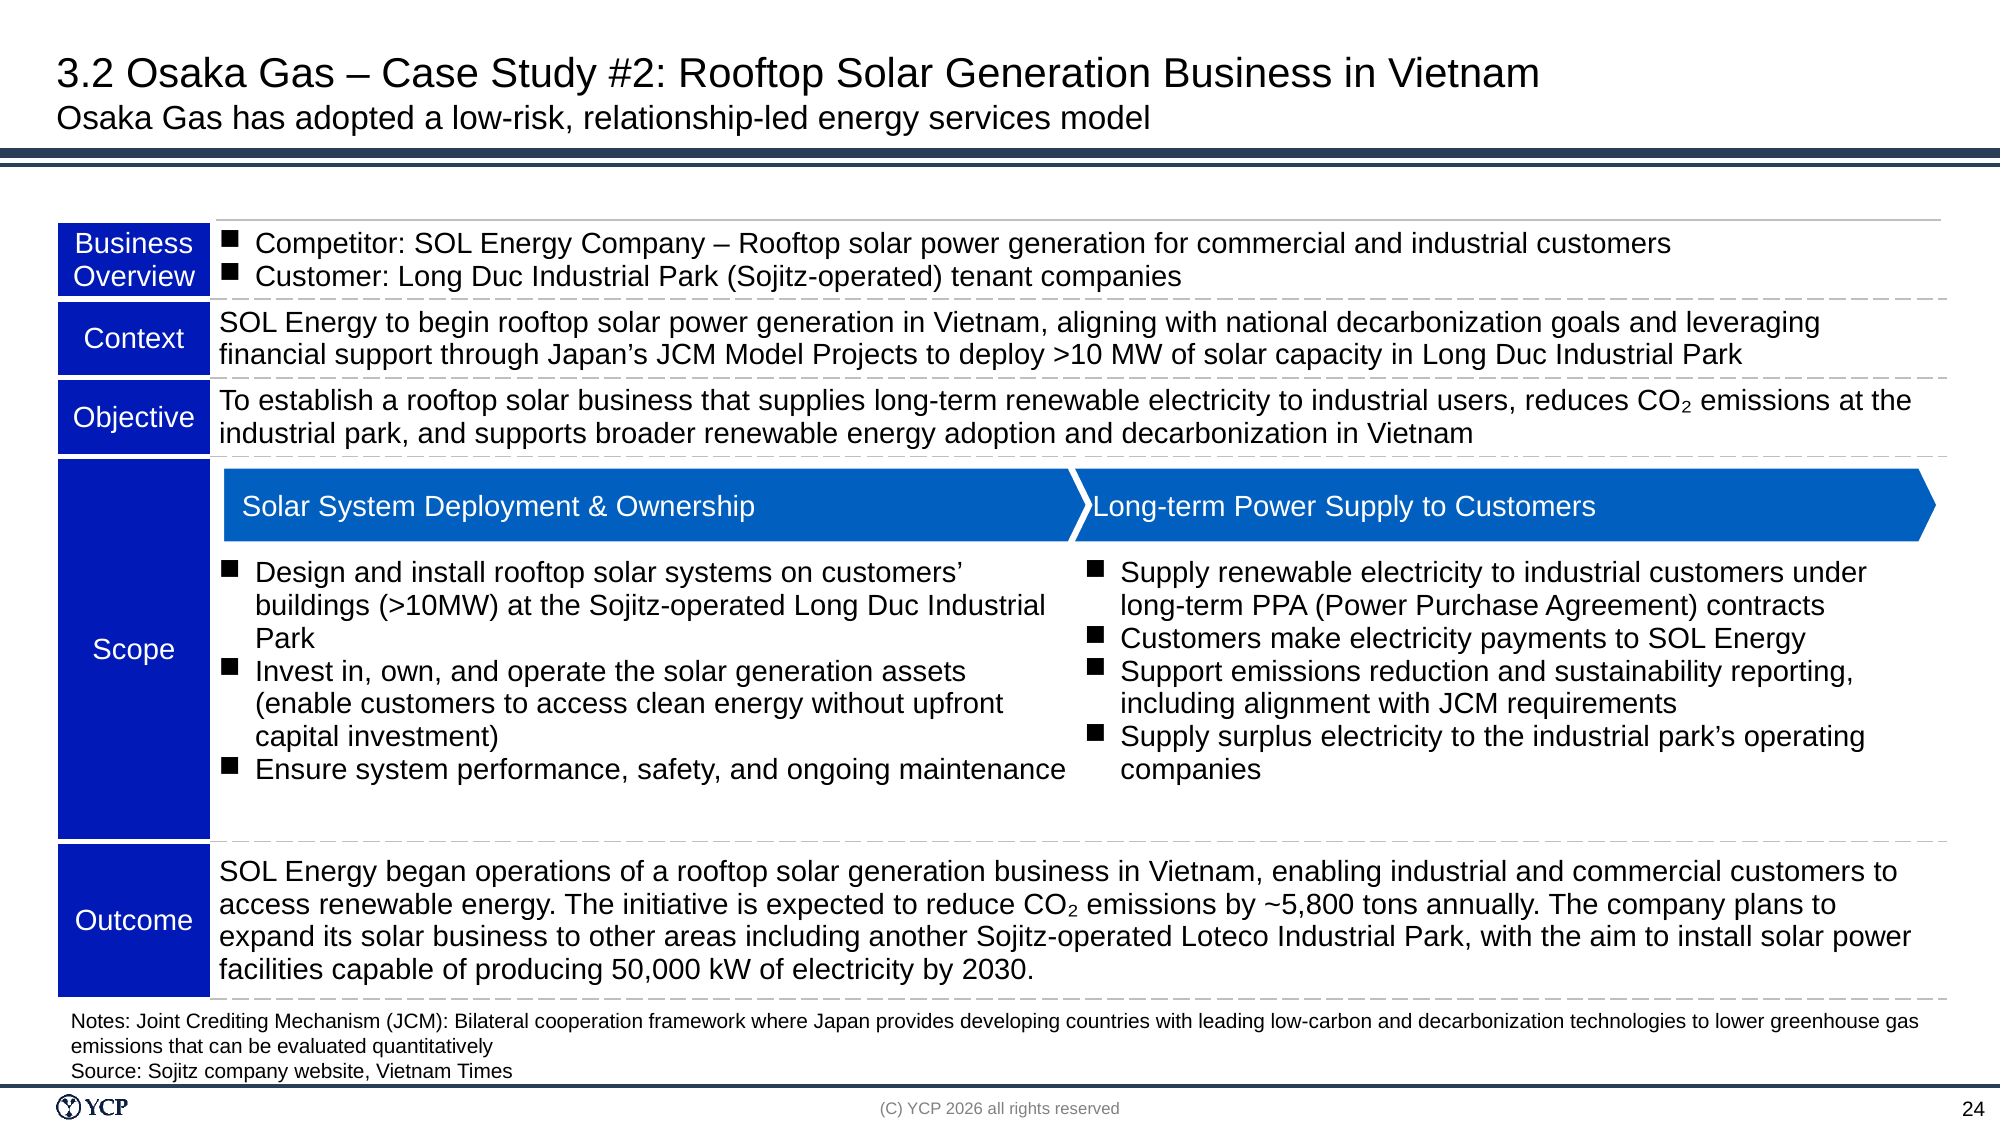

# 3.2 Osaka Gas – Case Study #2: Rooftop Solar Generation Business in Vietnam Osaka Gas has adopted a low-risk, relationship-led energy services model
| Business Overview | Competitor: SOL Energy Company – Rooftop solar power generation for commercial and industrial customers Customer: Long Duc Industrial Park (Sojitz-operated) tenant companies |  |  |  |
| --- | --- | --- | --- | --- |
| Context | SOL Energy to begin rooftop solar power generation in Vietnam, aligning with national decarbonization goals and leveraging financial support through Japan’s JCM Model Projects to deploy >10 MW of solar capacity in Long Duc Industrial Park |  |  |  |
| Objective | To establish a rooftop solar business that supplies long-term renewable electricity to industrial users, reduces CO₂ emissions at the industrial park, and supports broader renewable energy adoption and decarbonization in Vietnam |  |  |  |
| Scope |  |  |  |  |
|  | Design and install rooftop solar systems on customers’ buildings (>10MW) at the Sojitz-operated Long Duc Industrial Park Invest in, own, and operate the solar generation assets (enable customers to access clean energy without upfront capital investment) Ensure system performance, safety, and ongoing maintenance |  | Supply renewable electricity to industrial customers under long-term PPA (Power Purchase Agreement) contracts Customers make electricity payments to SOL Energy Support emissions reduction and sustainability reporting, including alignment with JCM requirements Supply surplus electricity to the industrial park’s operating companies |  |
| Outcome | SOL Energy began operations of a rooftop solar generation business in Vietnam, enabling industrial and commercial customers to access renewable energy. The initiative is expected to reduce CO₂ emissions by ~5,800 tons annually. The company plans to expand its solar business to other areas including another Sojitz-operated Loteco Industrial Park, with the aim to install solar power facilities capable of producing 50,000 kW of electricity by 2030. |  |  |  |
Solar System Deployment & Ownership
Long-term Power Supply to Customers
Notes: Joint Crediting Mechanism (JCM): Bilateral cooperation framework where Japan provides developing countries with leading low-carbon and decarbonization technologies to lower greenhouse gas emissions that can be evaluated quantitatively
Source: Sojitz company website, Vietnam Times